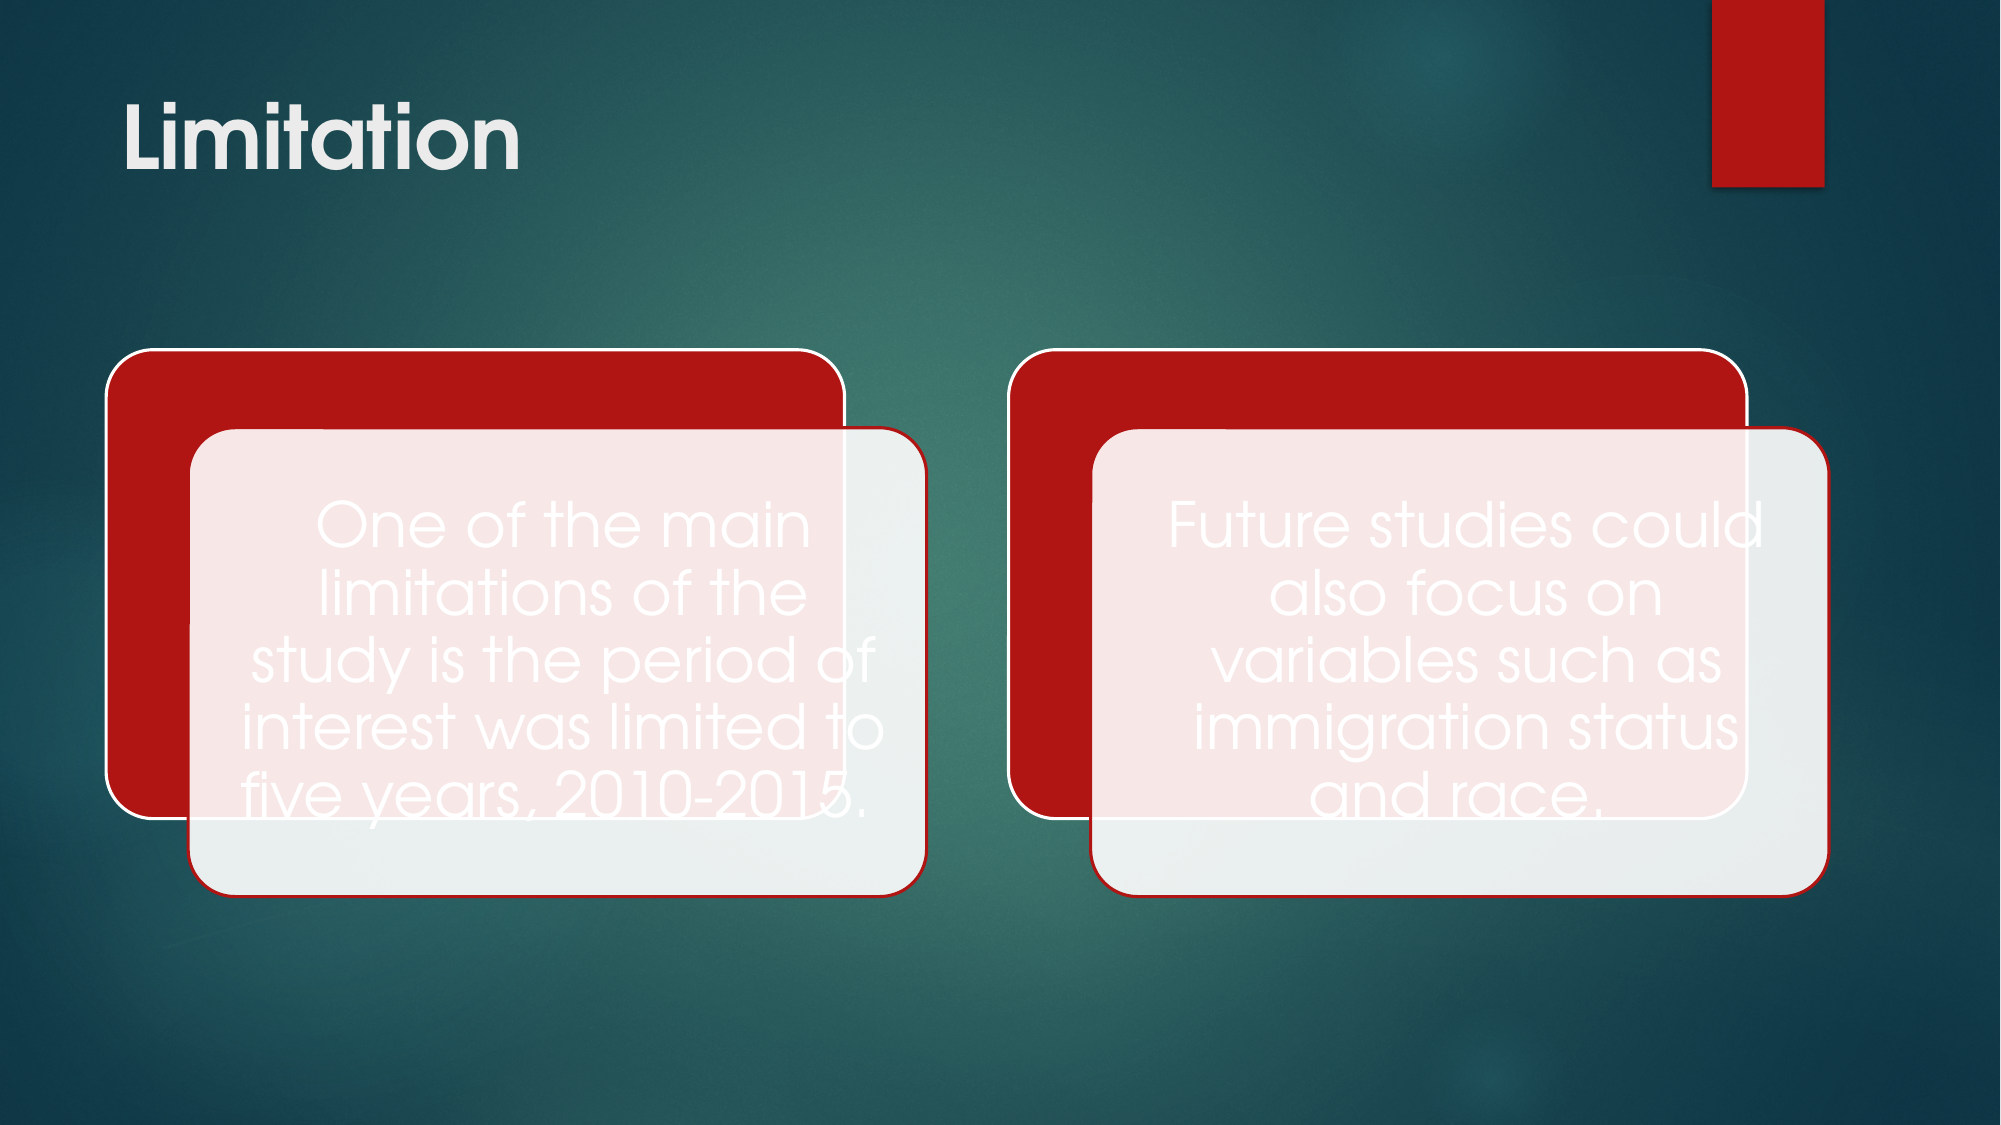

# Limitation
One of the main limitations of the study is the period of interest was limited to five years, 2010-2015.
Future studies could also focus on variables such as immigration status and race.